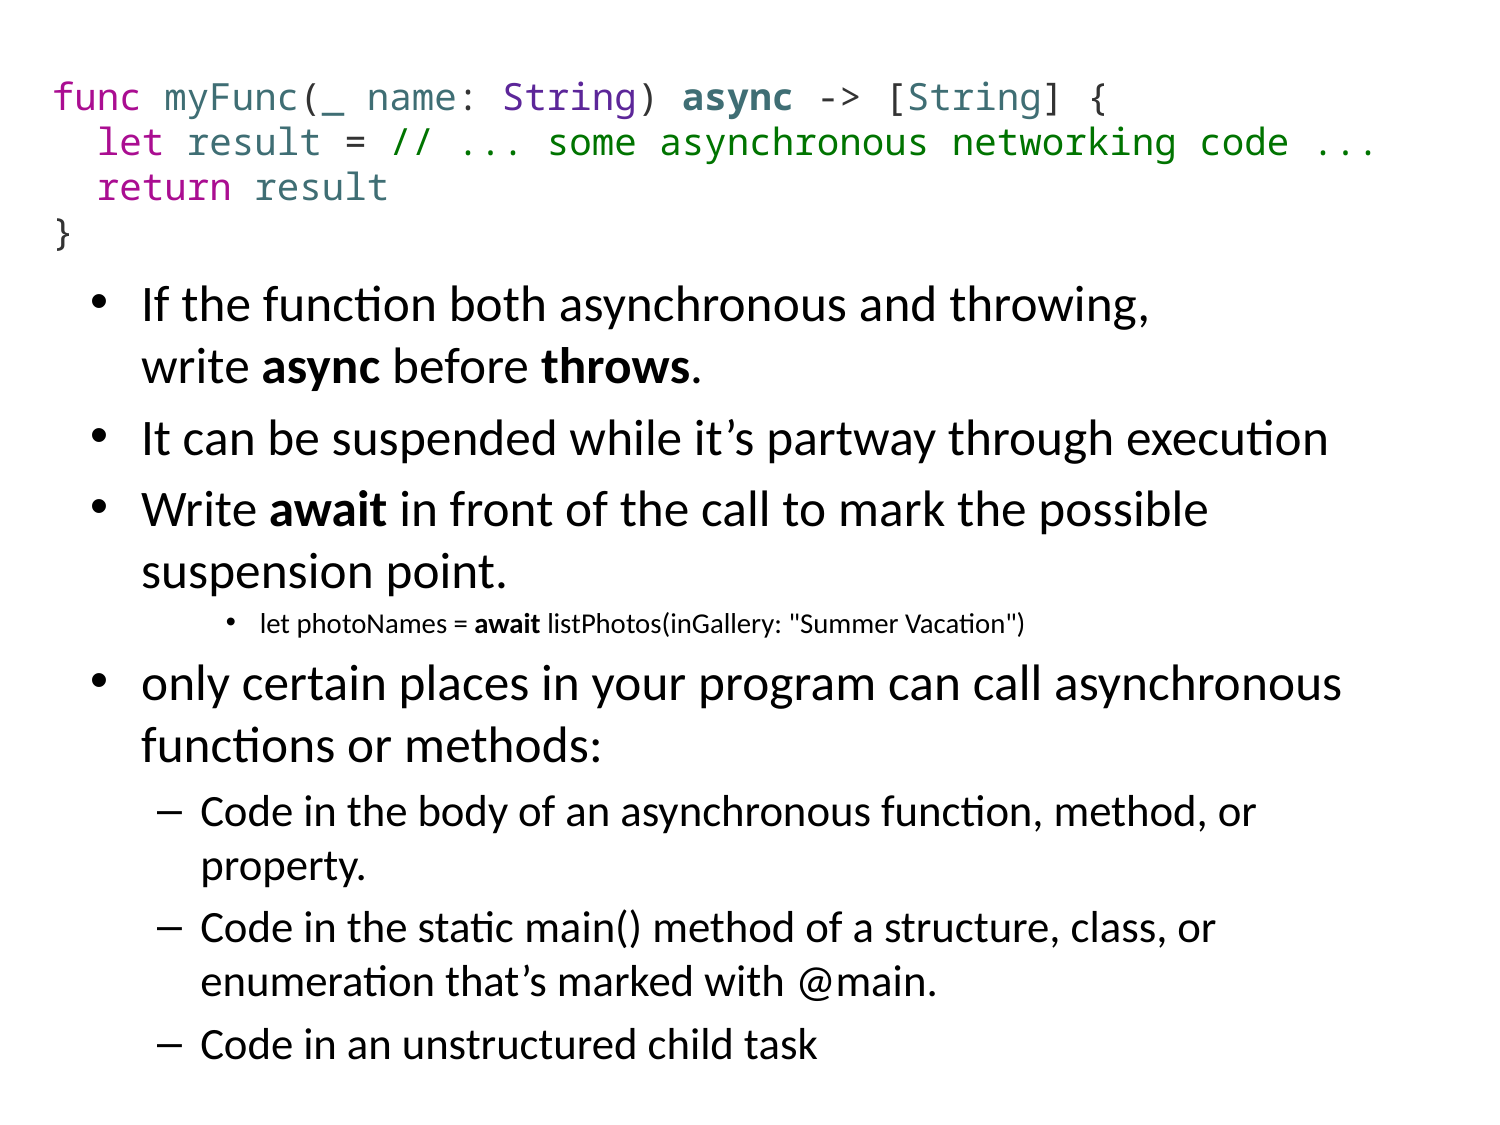

func myFunc(_ name: String) async -> [String] {
   let result = // ... some asynchronous networking code ...
   return result
 }
If the function both asynchronous and throwing, write async before throws.
It can be suspended while it’s partway through execution
Write await in front of the call to mark the possible suspension point.
let photoNames = await listPhotos(inGallery: "Summer Vacation")
only certain places in your program can call asynchronous functions or methods:
Code in the body of an asynchronous function, method, or property.
Code in the static main() method of a structure, class, or enumeration that’s marked with @main.
Code in an unstructured child task